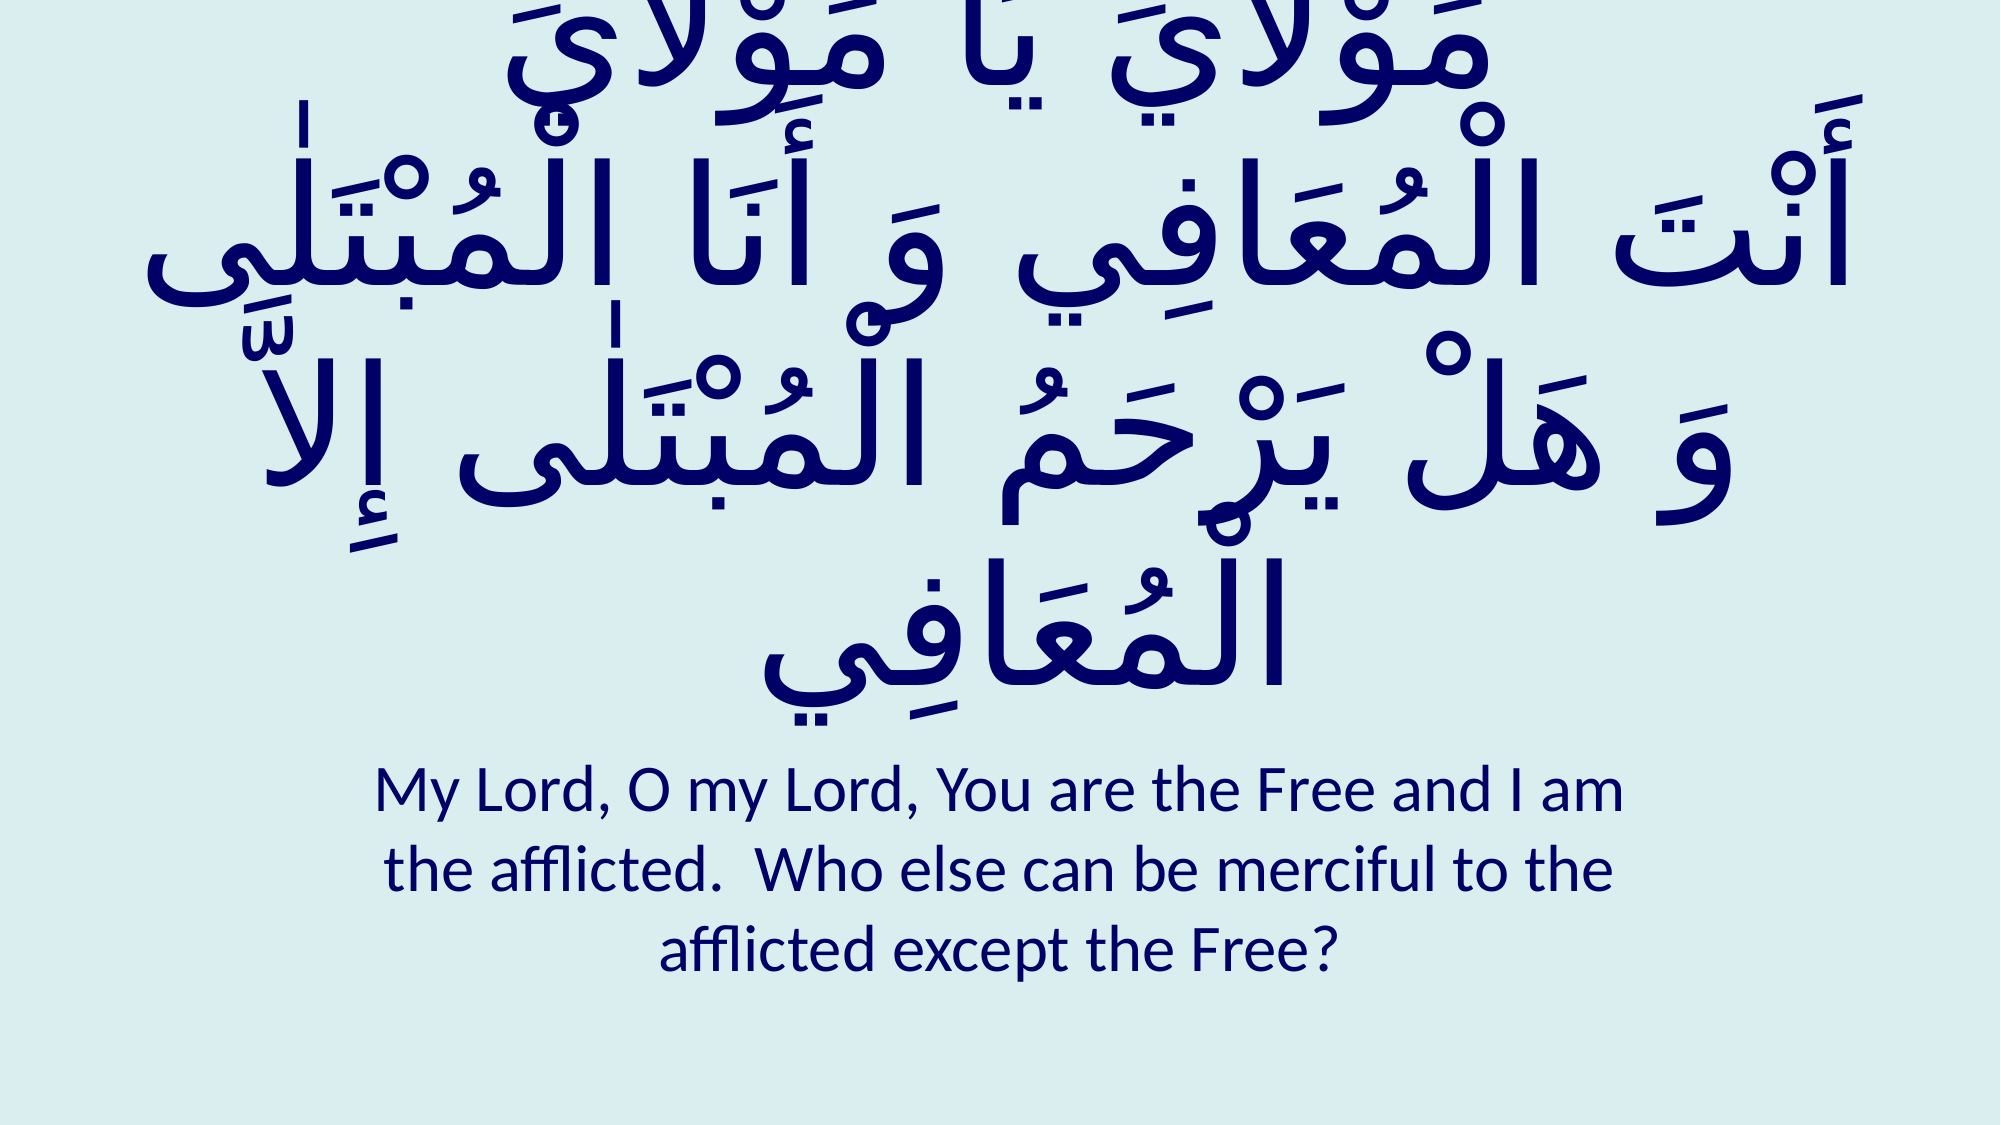

# مَوْلاَيَ يَا مَوْلاَيَ أَنْتَ الْمُعَافِي وَ أَنَا الْمُبْتَلٰى وَ هَلْ يَرْحَمُ الْمُبْتَلٰى إِلاَّ الْمُعَافِي‏
My Lord, O my Lord, You are the Free and I am the afflicted.  Who else can be merciful to the afflicted except the Free?